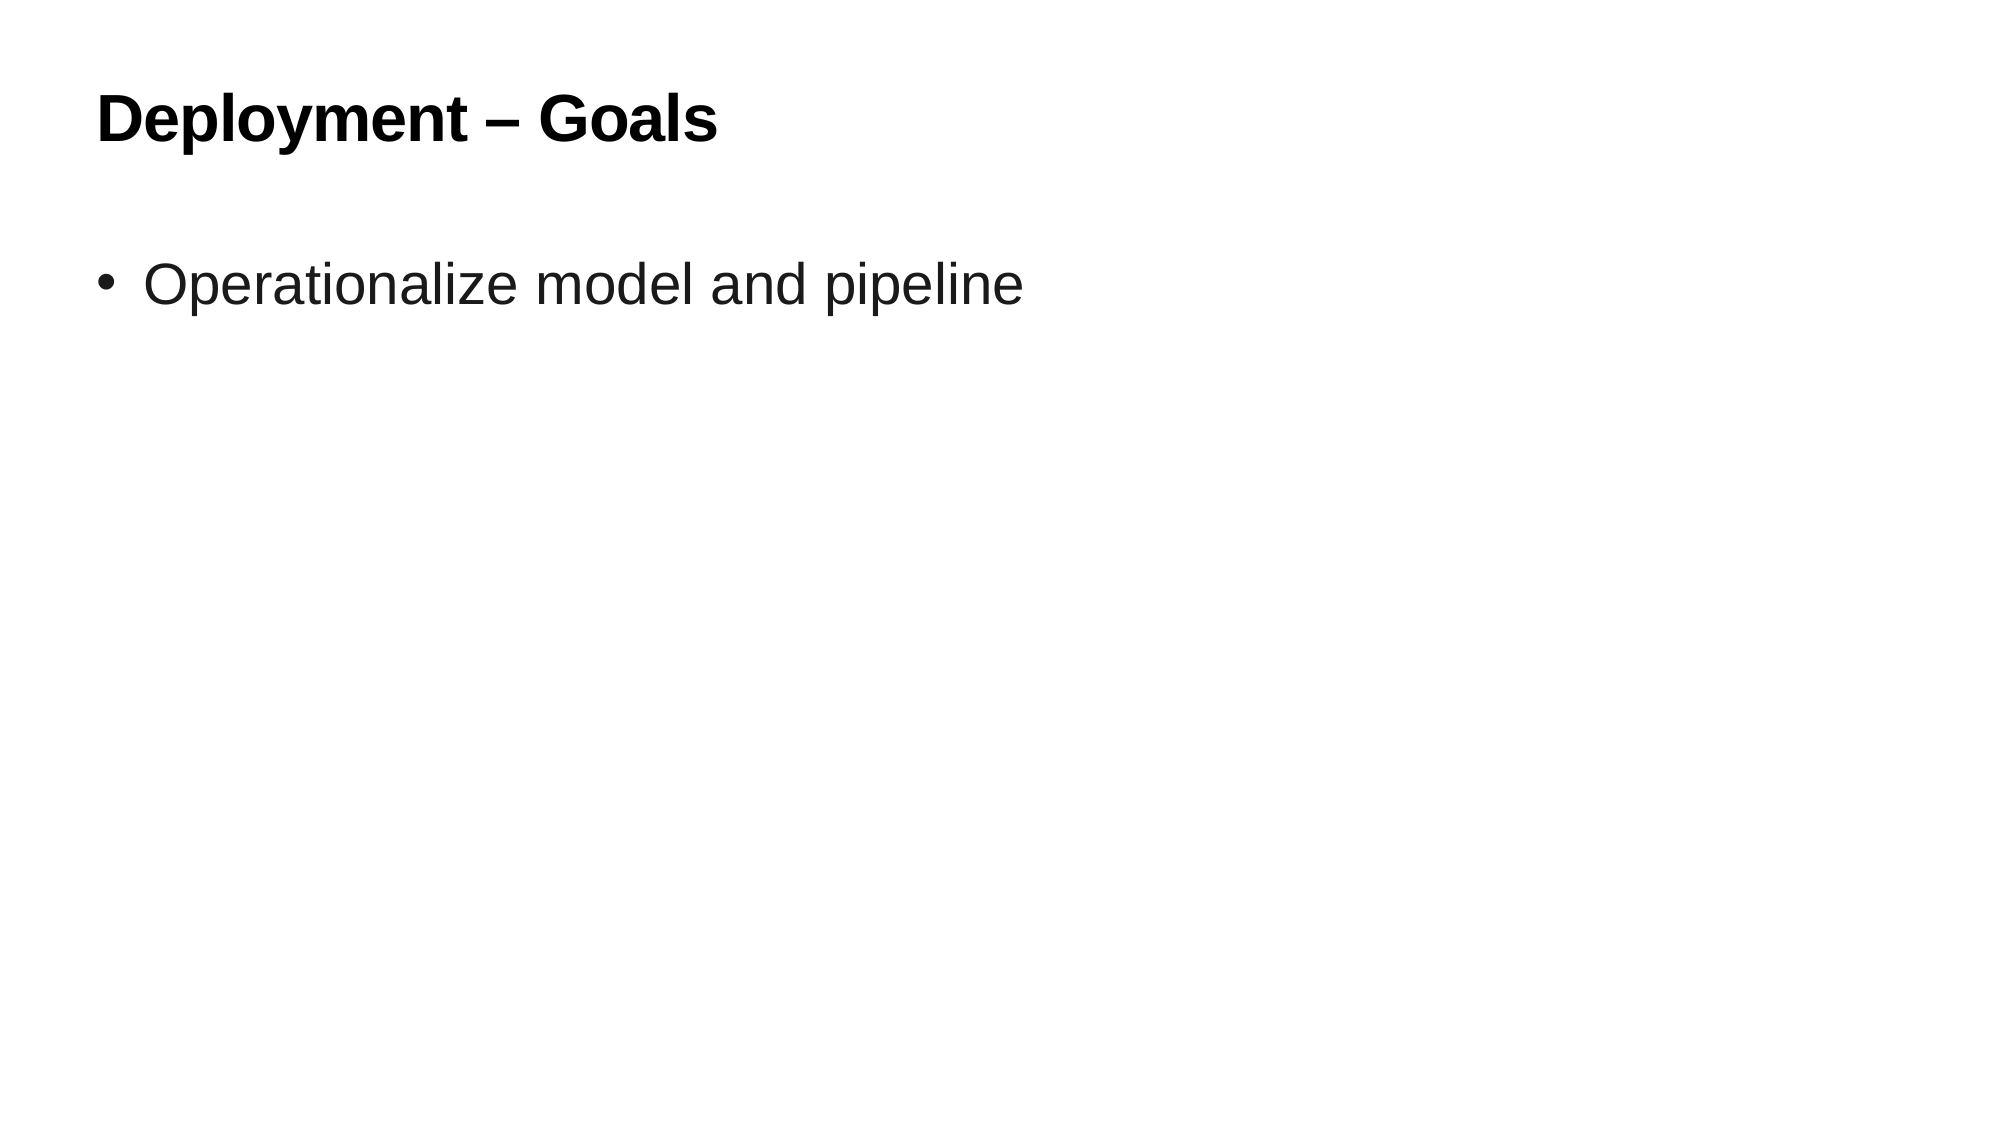

# Deployment – Goals
Operationalize model and pipeline